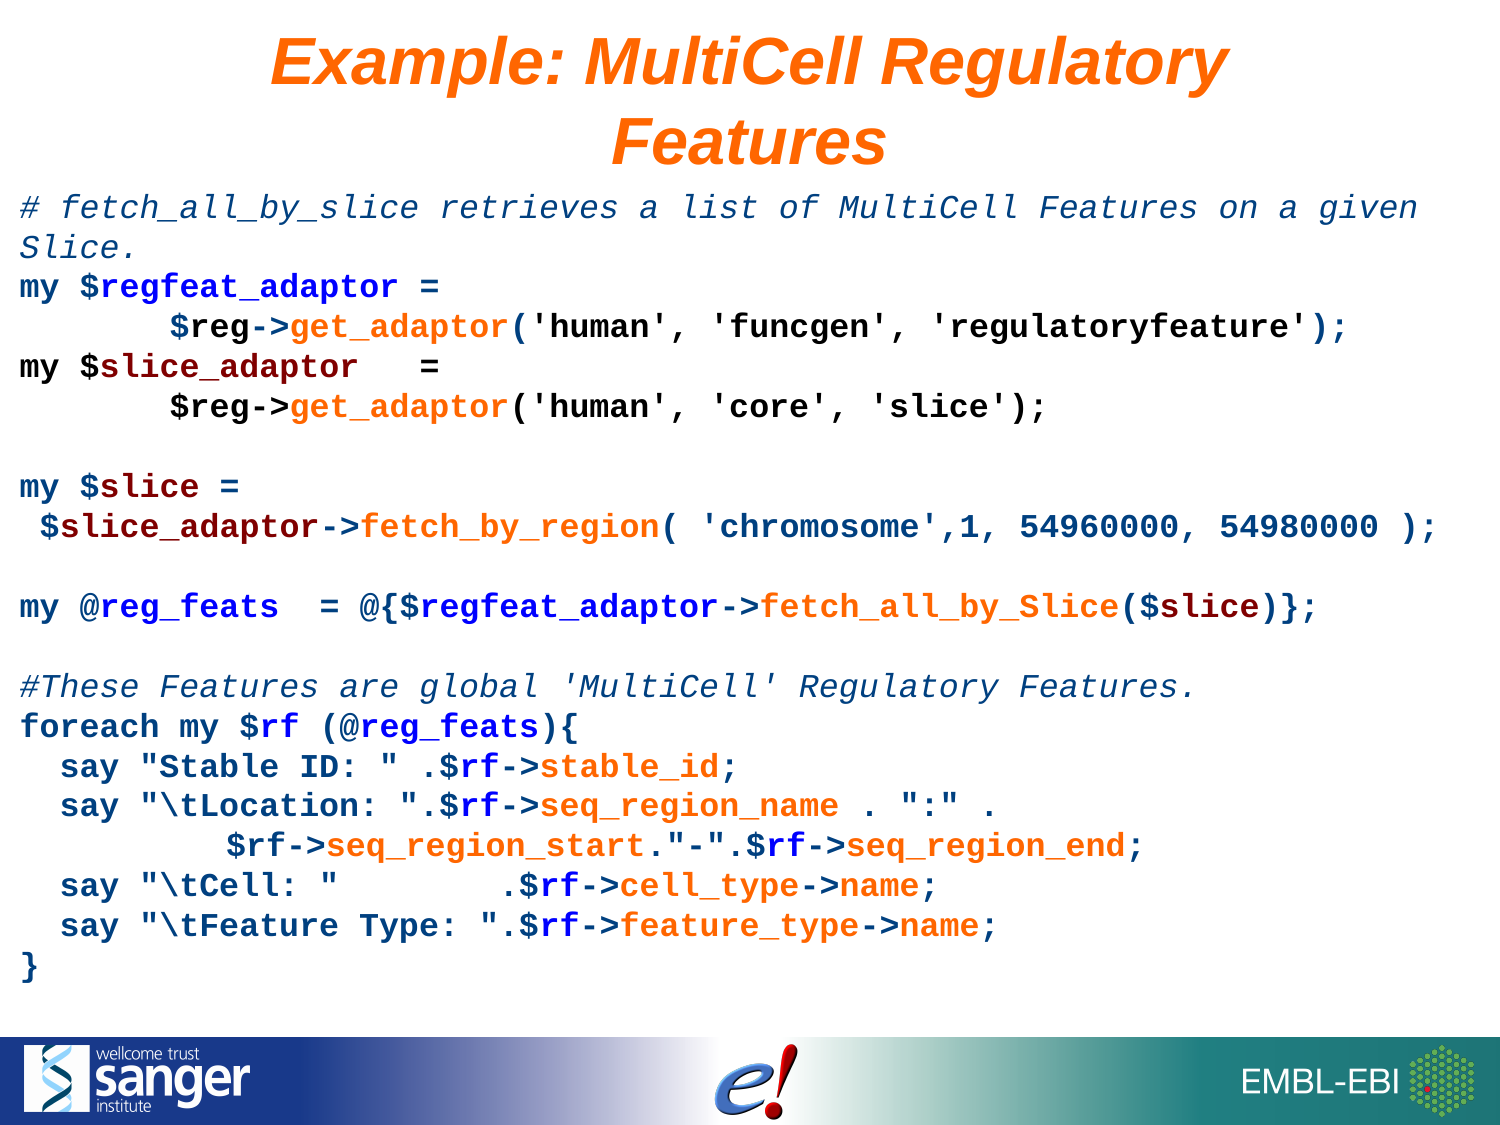

Example: MultiCell Regulatory Features

# fetch_all_by_slice retrieves a list of MultiCell Features on a given Slice.
my $regfeat_adaptor =
	$reg->get_adaptor('human', 'funcgen', 'regulatoryfeature');
my $slice_adaptor   =
	$reg->get_adaptor('human', 'core', 'slice');

my $slice =
 $slice_adaptor->fetch_by_region( 'chromosome',1, 54960000, 54980000 );

my @reg_feats 	= @{$regfeat_adaptor->fetch_all_by_Slice($slice)};

#These Features are global 'MultiCell' Regulatory Features.
foreach my $rf (@reg_feats){
  say "Stable ID: " .$rf->stable_id;
  say "\tLocation: ".$rf->seq_region_name . ":" .
		$rf->seq_region_start."-".$rf->seq_region_end;
  say "\tCell: "        .$rf->cell_type->name;
  say "\tFeature Type: ".$rf->feature_type->name;
}